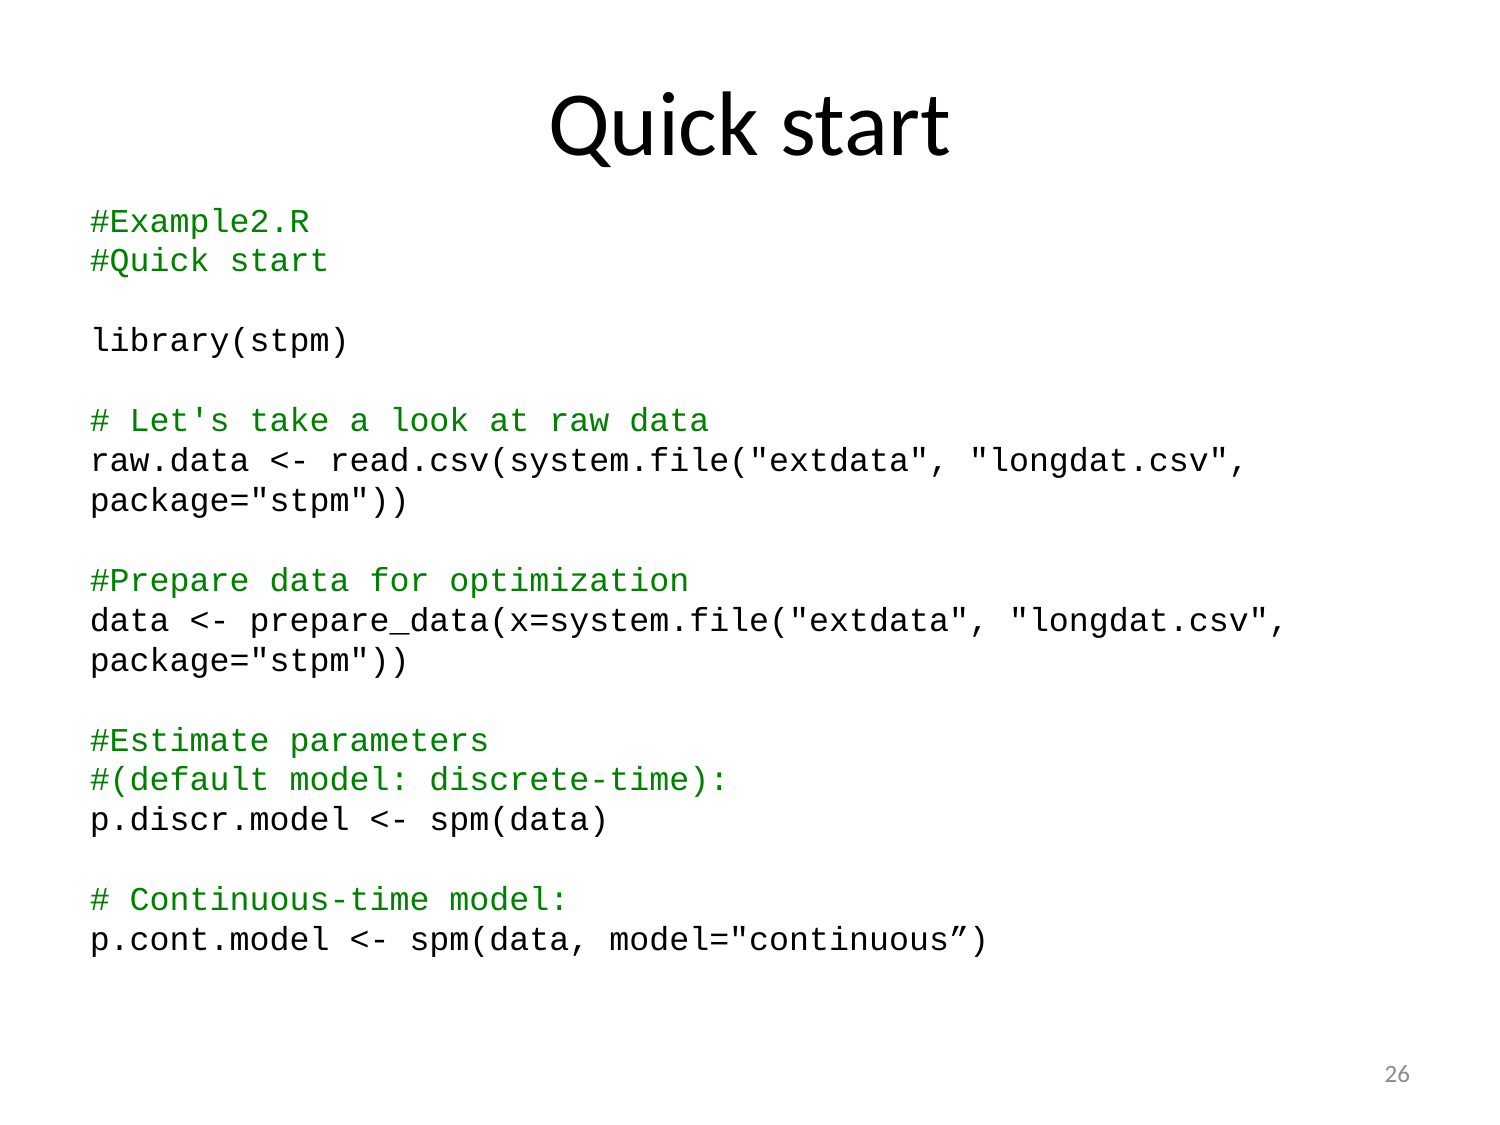

# Quick start
#Example2.R
#Quick start

library(stpm)

# Let's take a look at raw data
raw.data <- read.csv(system.file("extdata", "longdat.csv", package="stpm"))

#Prepare data for optimization
data <- prepare_data(x=system.file("extdata", "longdat.csv", package="stpm"))

#Estimate parameters
#(default model: discrete-time):
p.discr.model <- spm(data)

# Continuous-time model:
p.cont.model <- spm(data, model="continuous”)
26